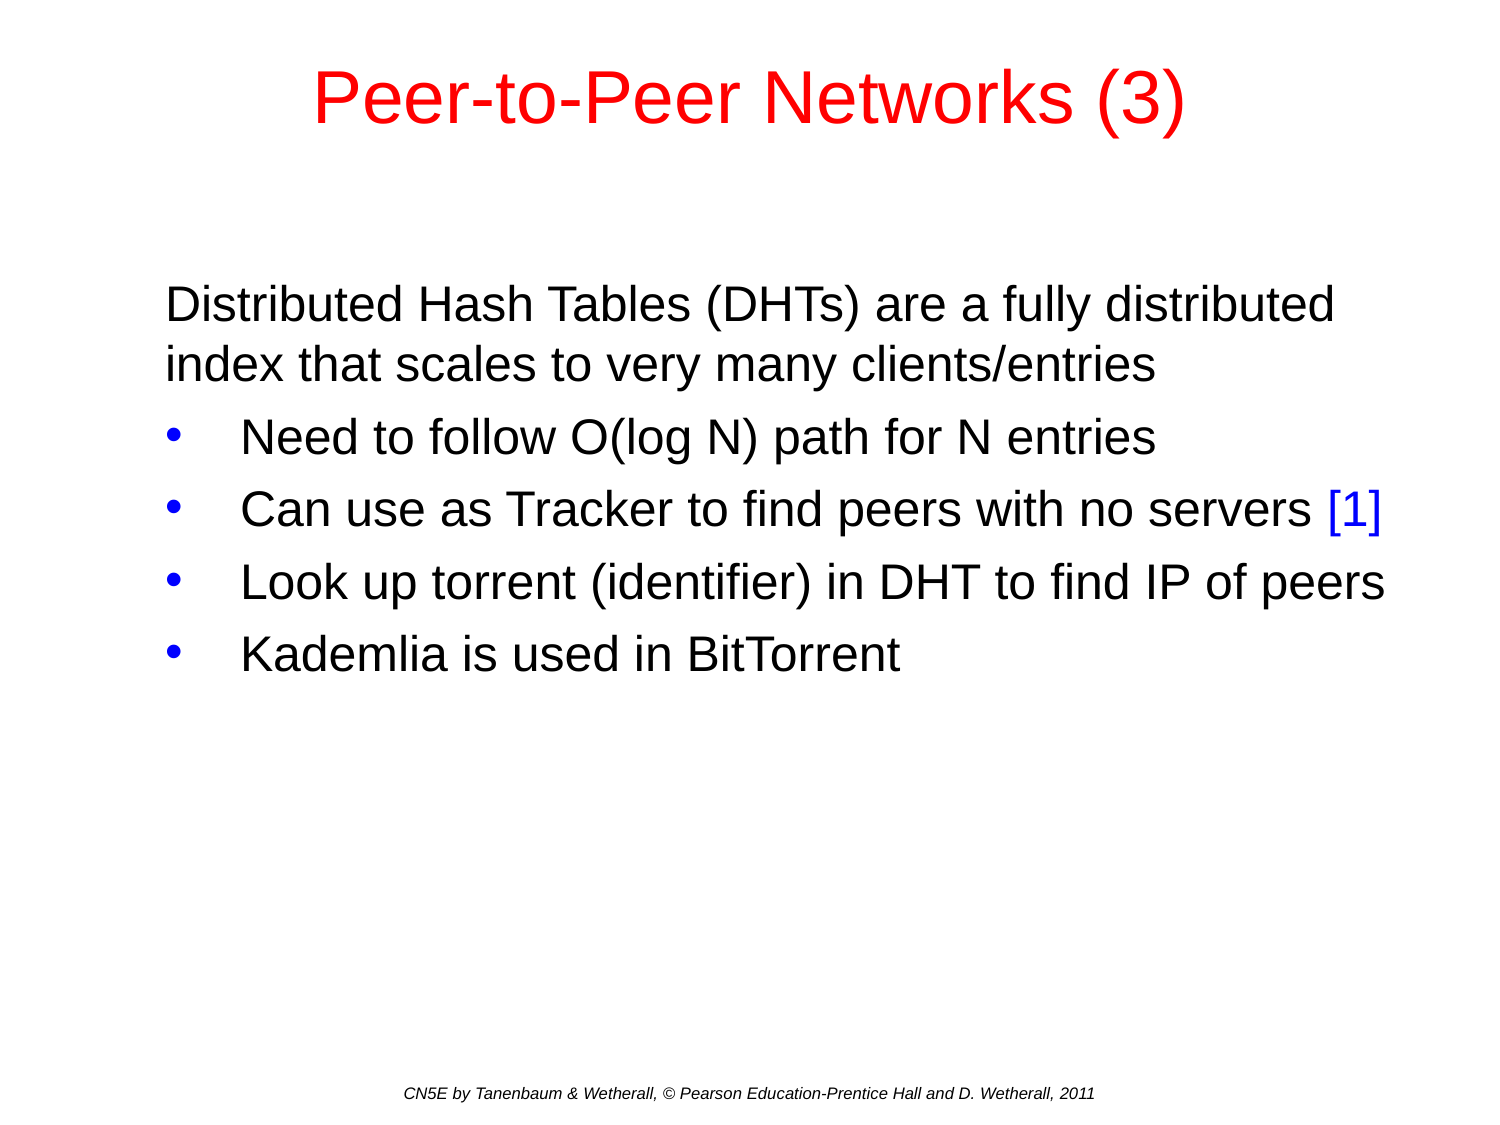

# Peer-to-Peer Networks (3)
Distributed Hash Tables (DHTs) are a fully distributed index that scales to very many clients/entries
Need to follow O(log N) path for N entries
Can use as Tracker to find peers with no servers [1]
Look up torrent (identifier) in DHT to find IP of peers
Kademlia is used in BitTorrent
CN5E by Tanenbaum & Wetherall, © Pearson Education-Prentice Hall and D. Wetherall, 2011